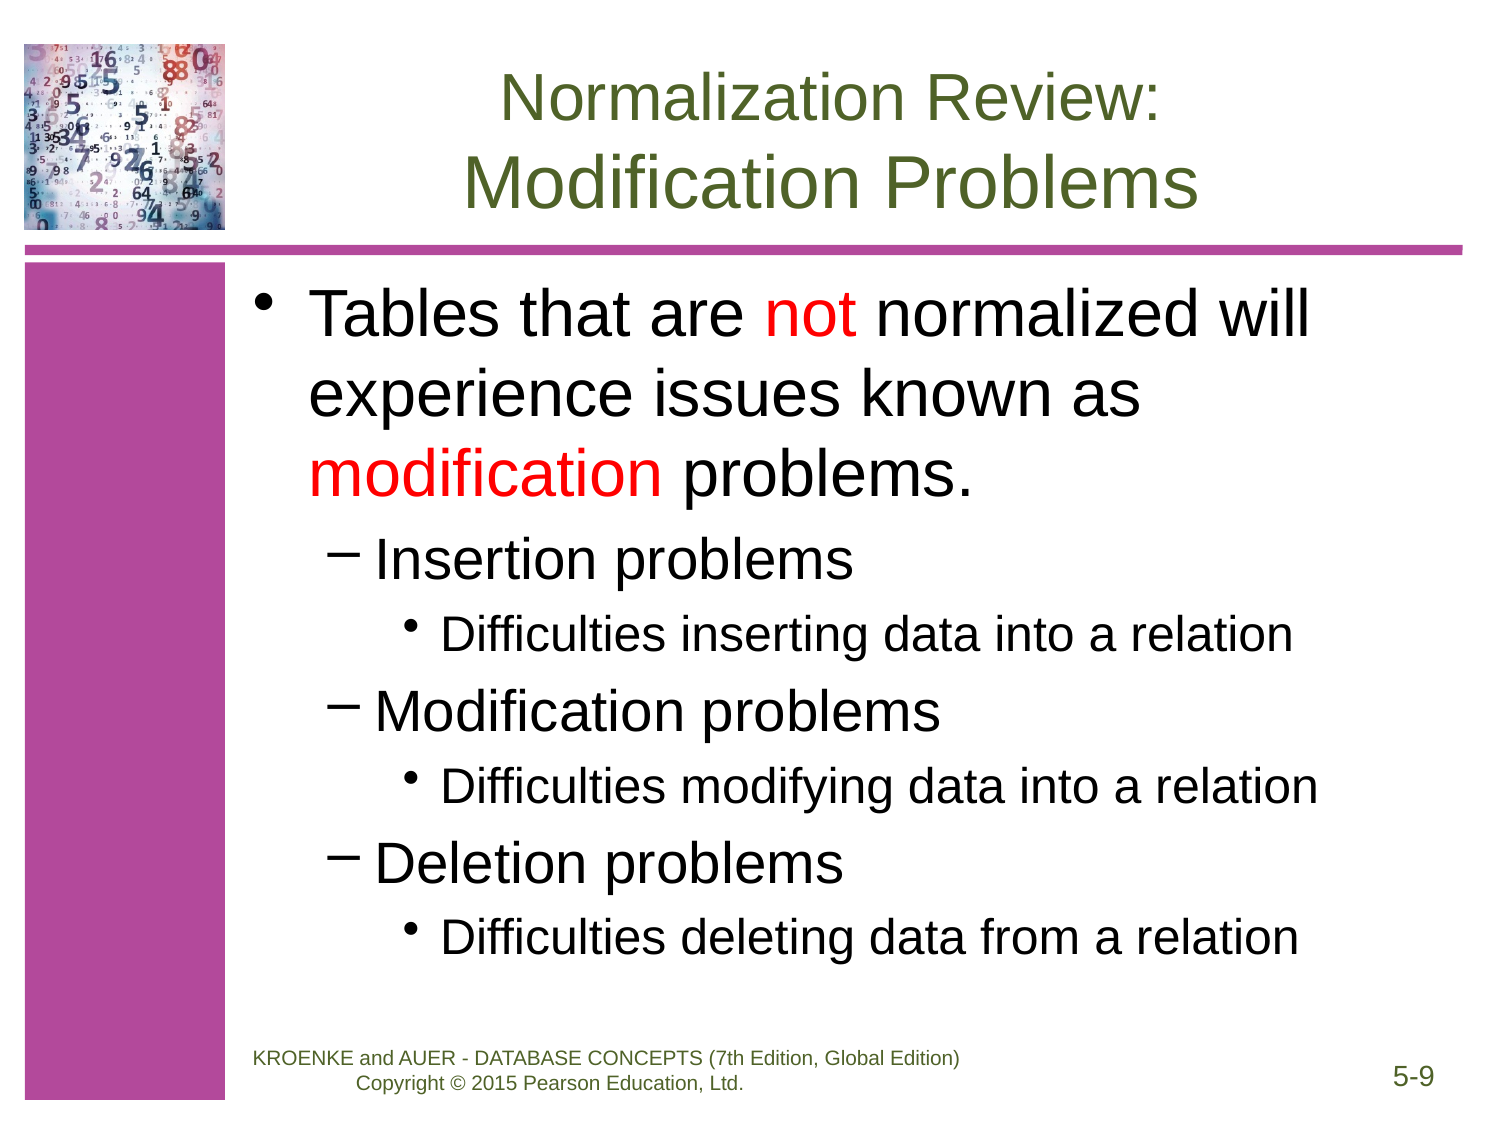

# Normalization Review: Modification Problems
Tables that are not normalized will experience issues known as modification problems.
Insertion problems
Difficulties inserting data into a relation
Modification problems
Difficulties modifying data into a relation
Deletion problems
Difficulties deleting data from a relation

KROENKE and AUER - DATABASE CONCEPTS (7th Edition, Global Edition)                                      Copyright © 2015 Pearson Education, Ltd.
5-9